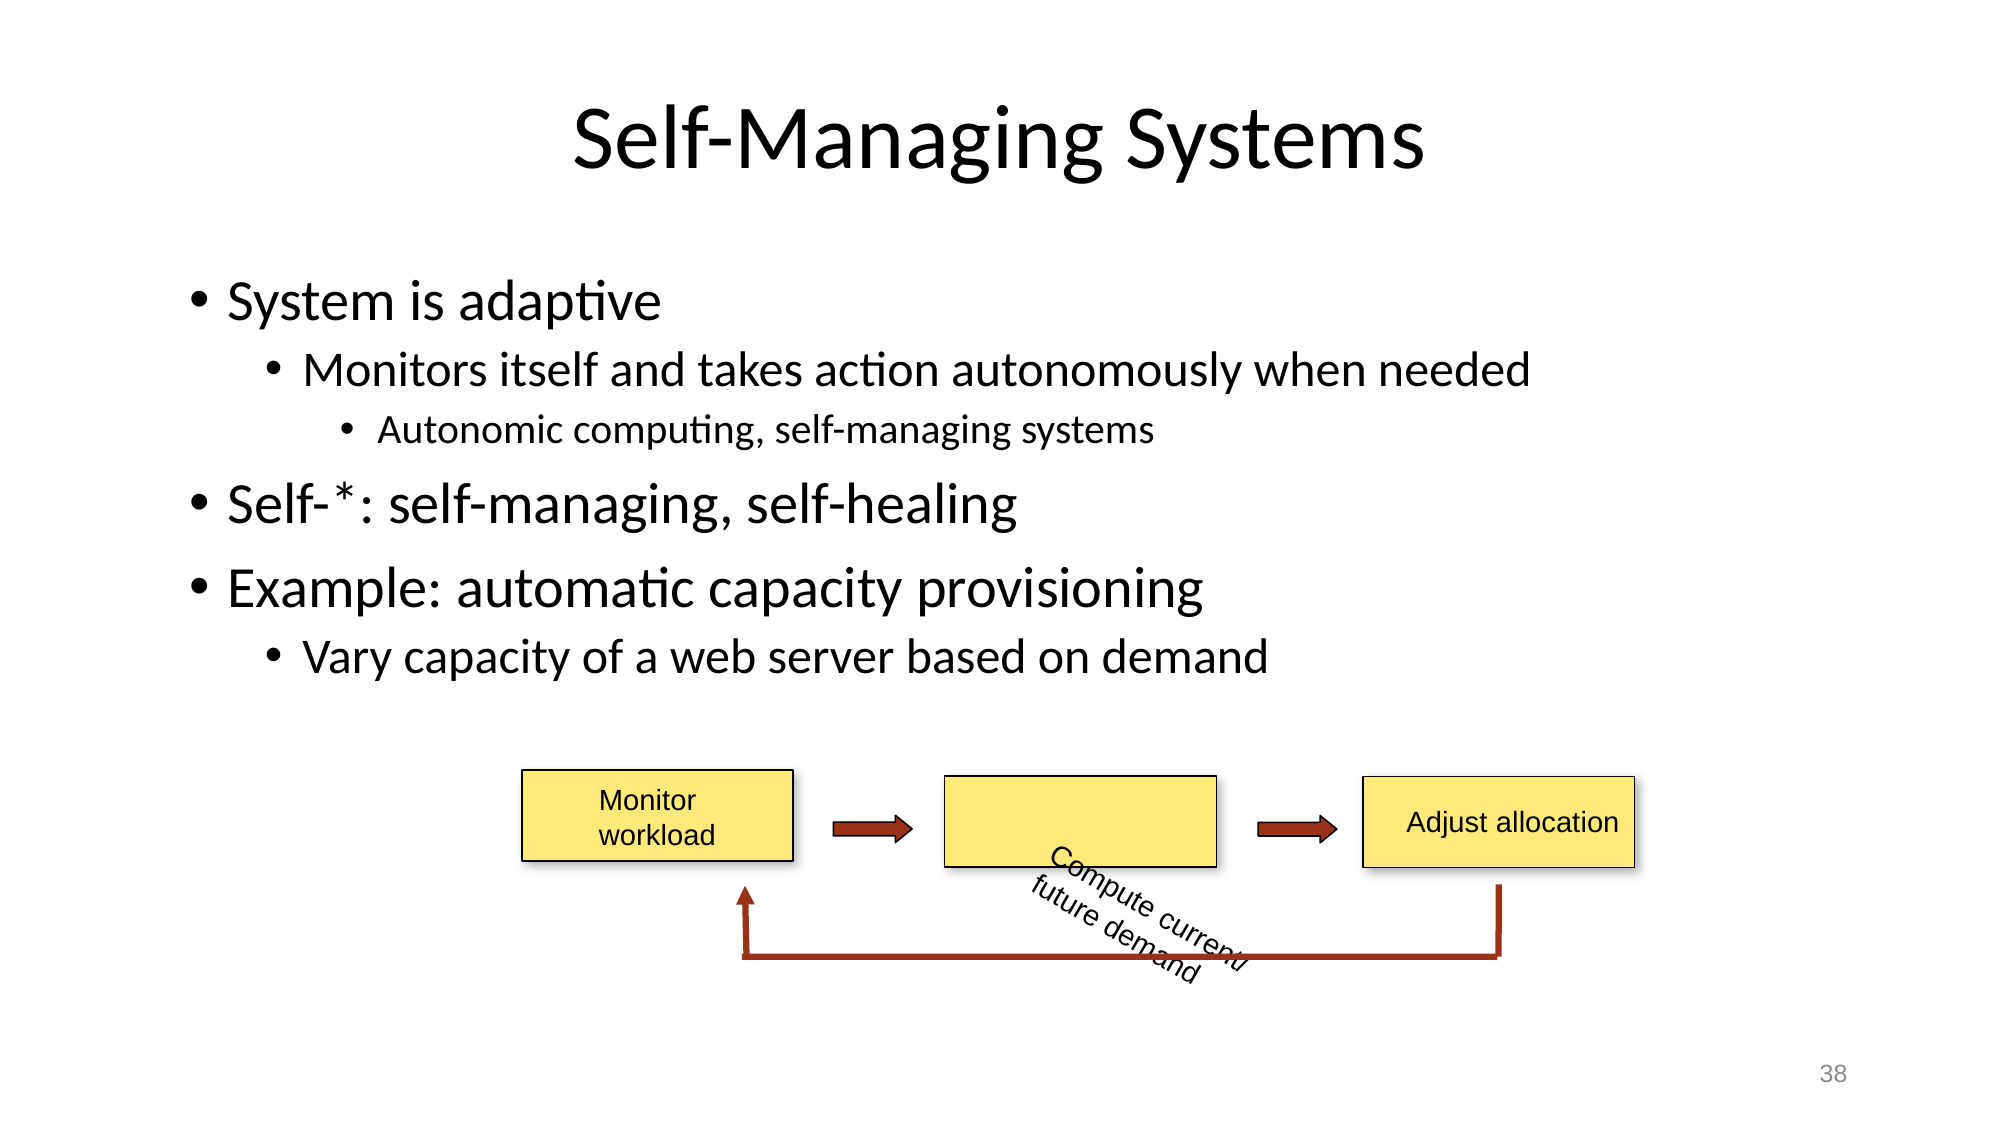

# Self-Managing Systems
System is adaptive
Monitors itself and takes action autonomously when needed
Autonomic computing, self-managing systems
Self-*: self-managing, self-healing
Example: automatic capacity provisioning
Vary capacity of a web server based on demand
Monitor
workload

Compute current/
future demand

Adjust allocation

38